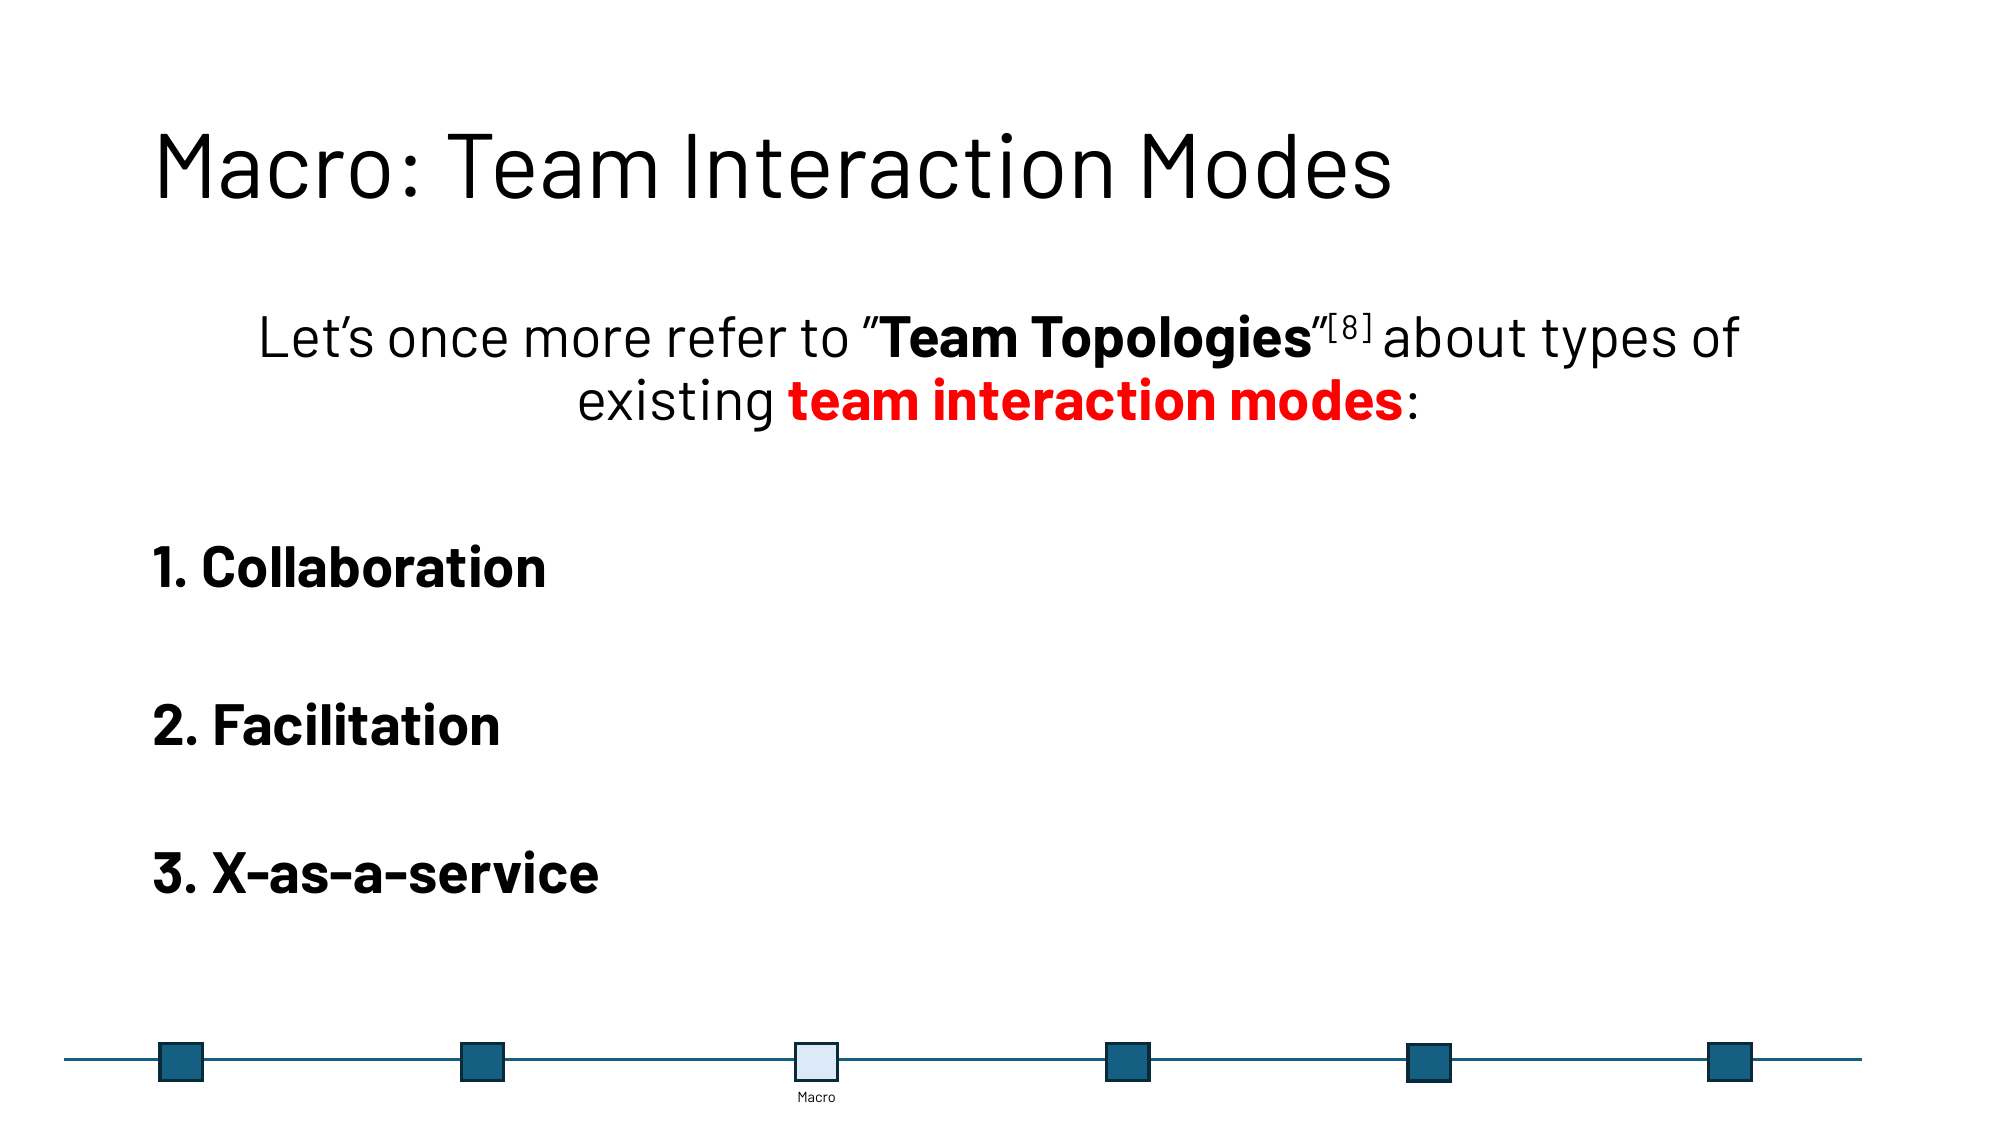

# Macro: Team Interaction Modes
Let’s once more refer to ”Team Topologies”[8] about types of existing team interaction modes:

 Collaboration

 Facilitation

 X-as-a-service

Macro